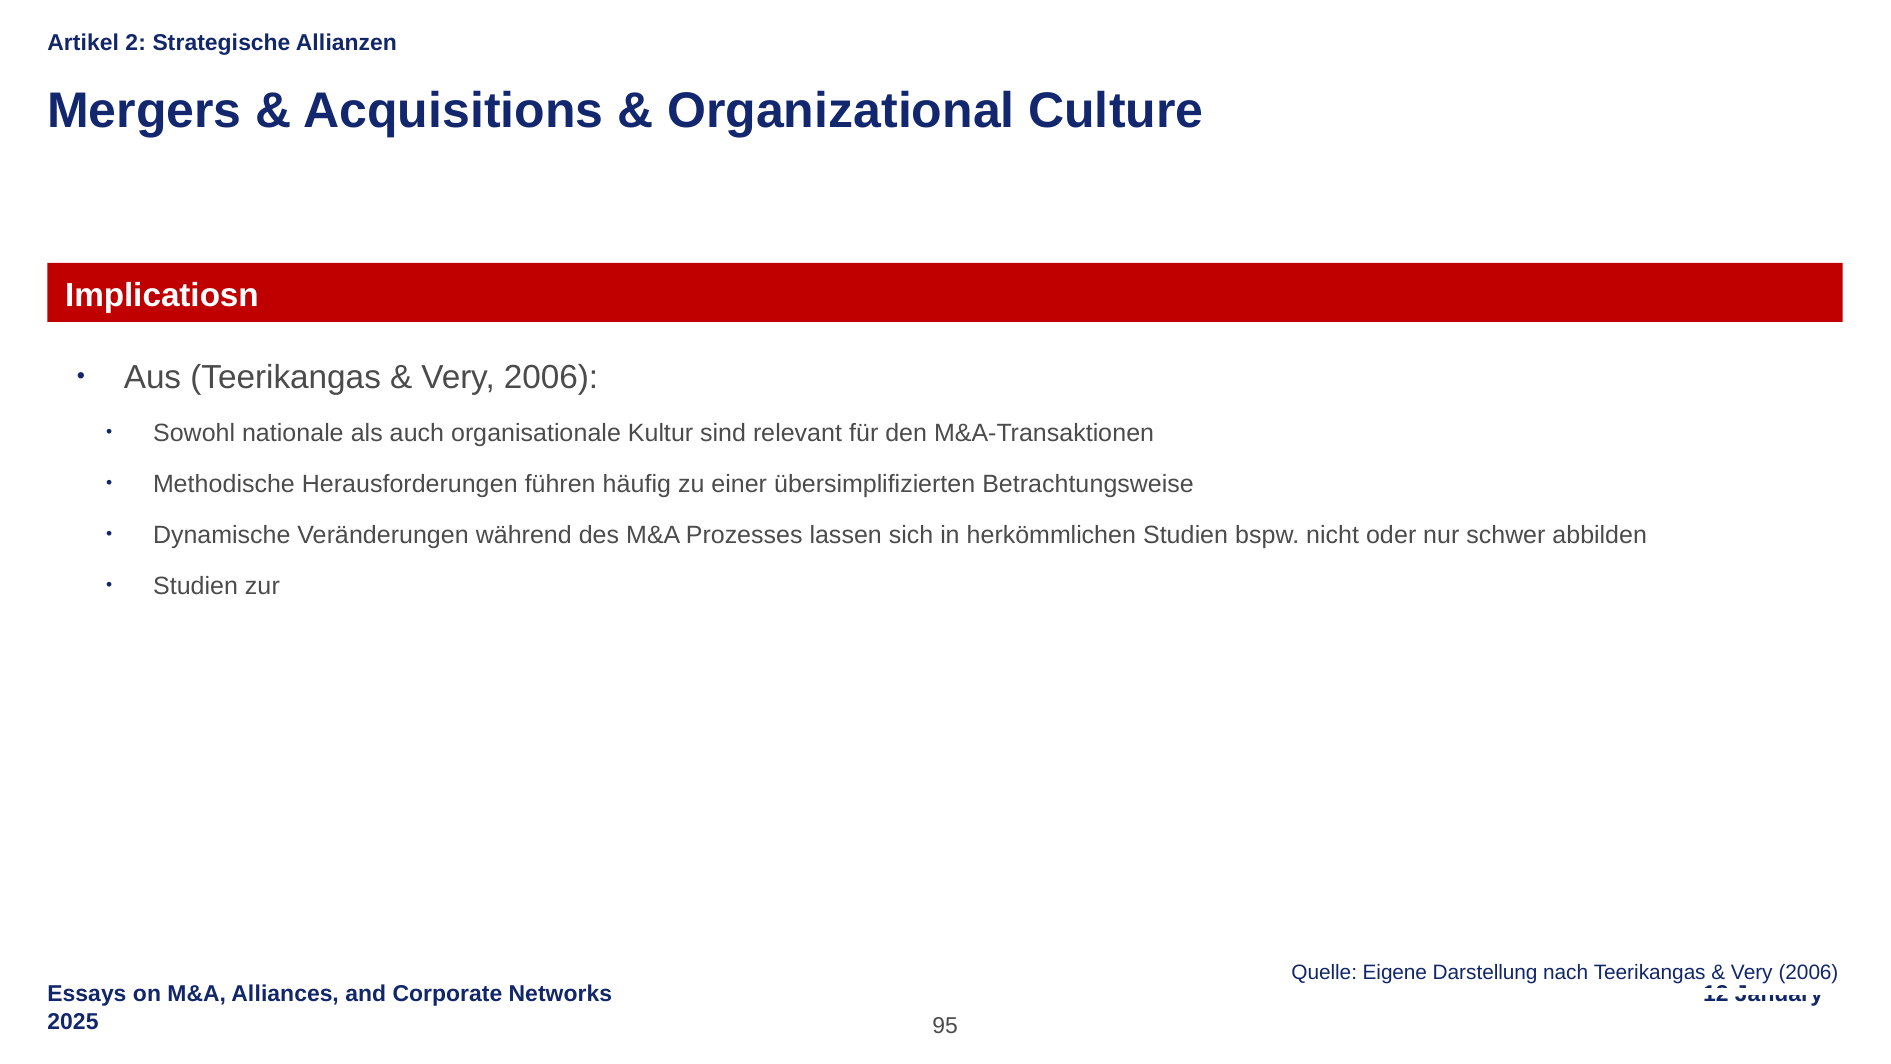

Artikel 2: Strategische Allianzen
Mergers & Acquisitions & Organizational Culture

Implicatiosn
Aus (Teerikangas & Very, 2006):
Sowohl nationale als auch organisationale Kultur sind relevant für den M&A-Transaktionen
Methodische Herausforderungen führen häufig zu einer übersimplifizierten Betrachtungsweise
Dynamische Veränderungen während des M&A Prozesses lassen sich in herkömmlichen Studien bspw. nicht oder nur schwer abbilden
Studien zur
Quelle: Eigene Darstellung nach Teerikangas & Very (2006)